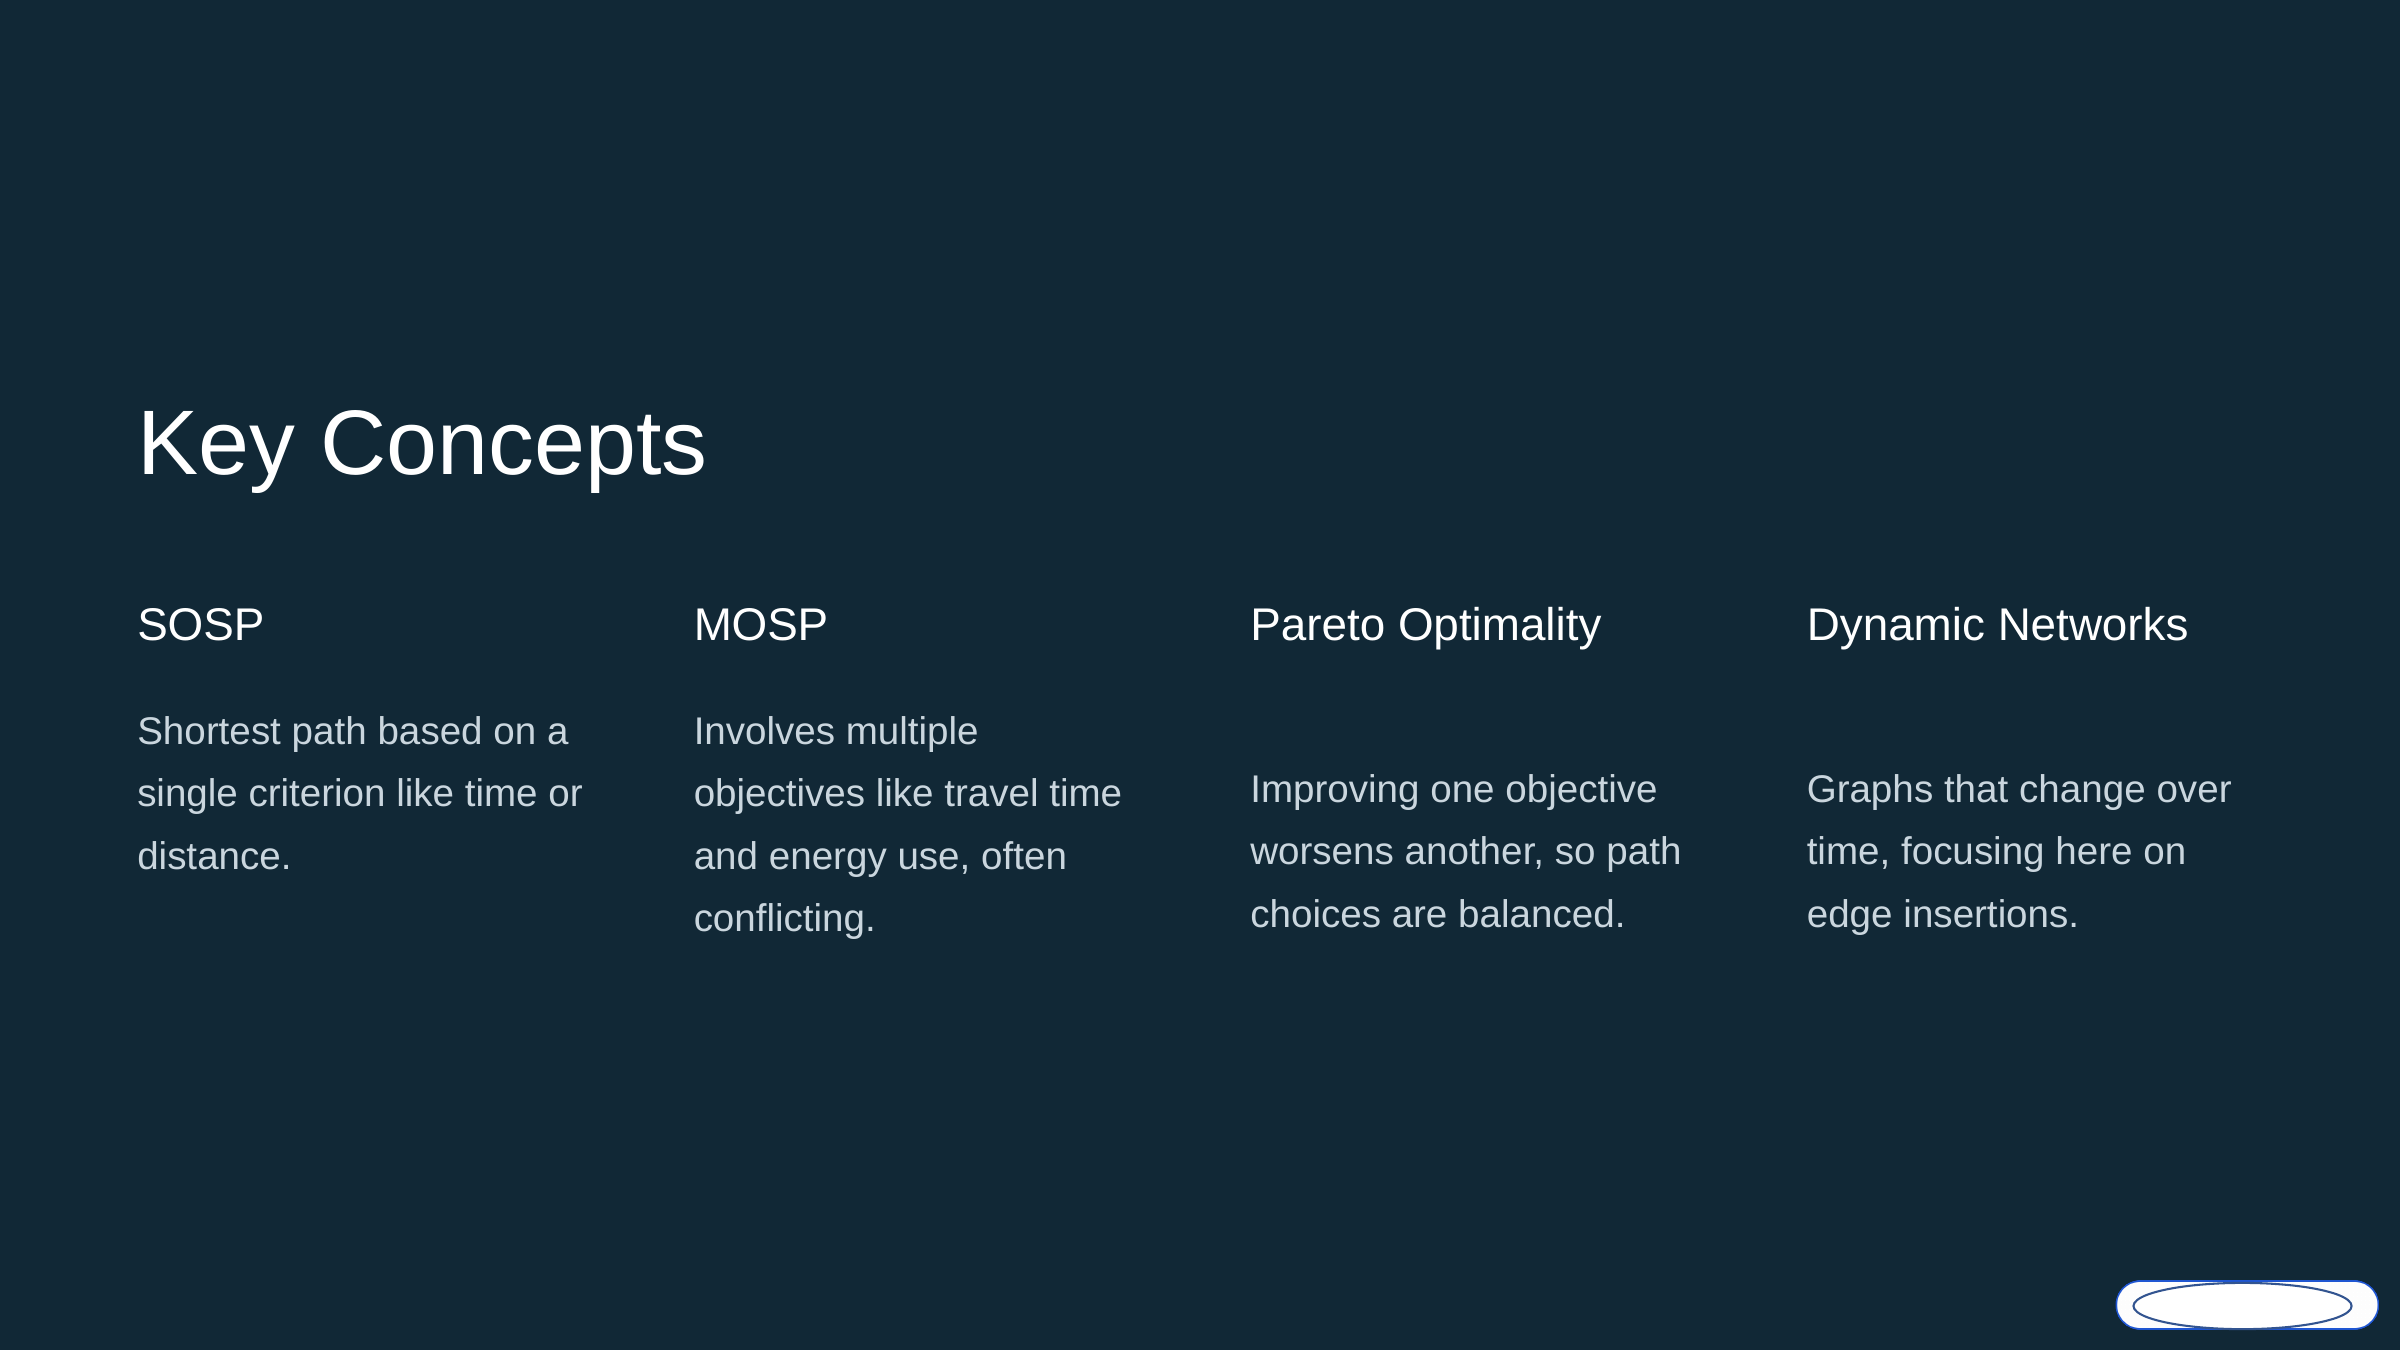

Key Concepts
SOSP
MOSP
Pareto Optimality
Dynamic Networks
Shortest path based on a single criterion like time or distance.
Involves multiple objectives like travel time and energy use, often conflicting.
Improving one objective worsens another, so path choices are balanced.
Graphs that change over time, focusing here on edge insertions.